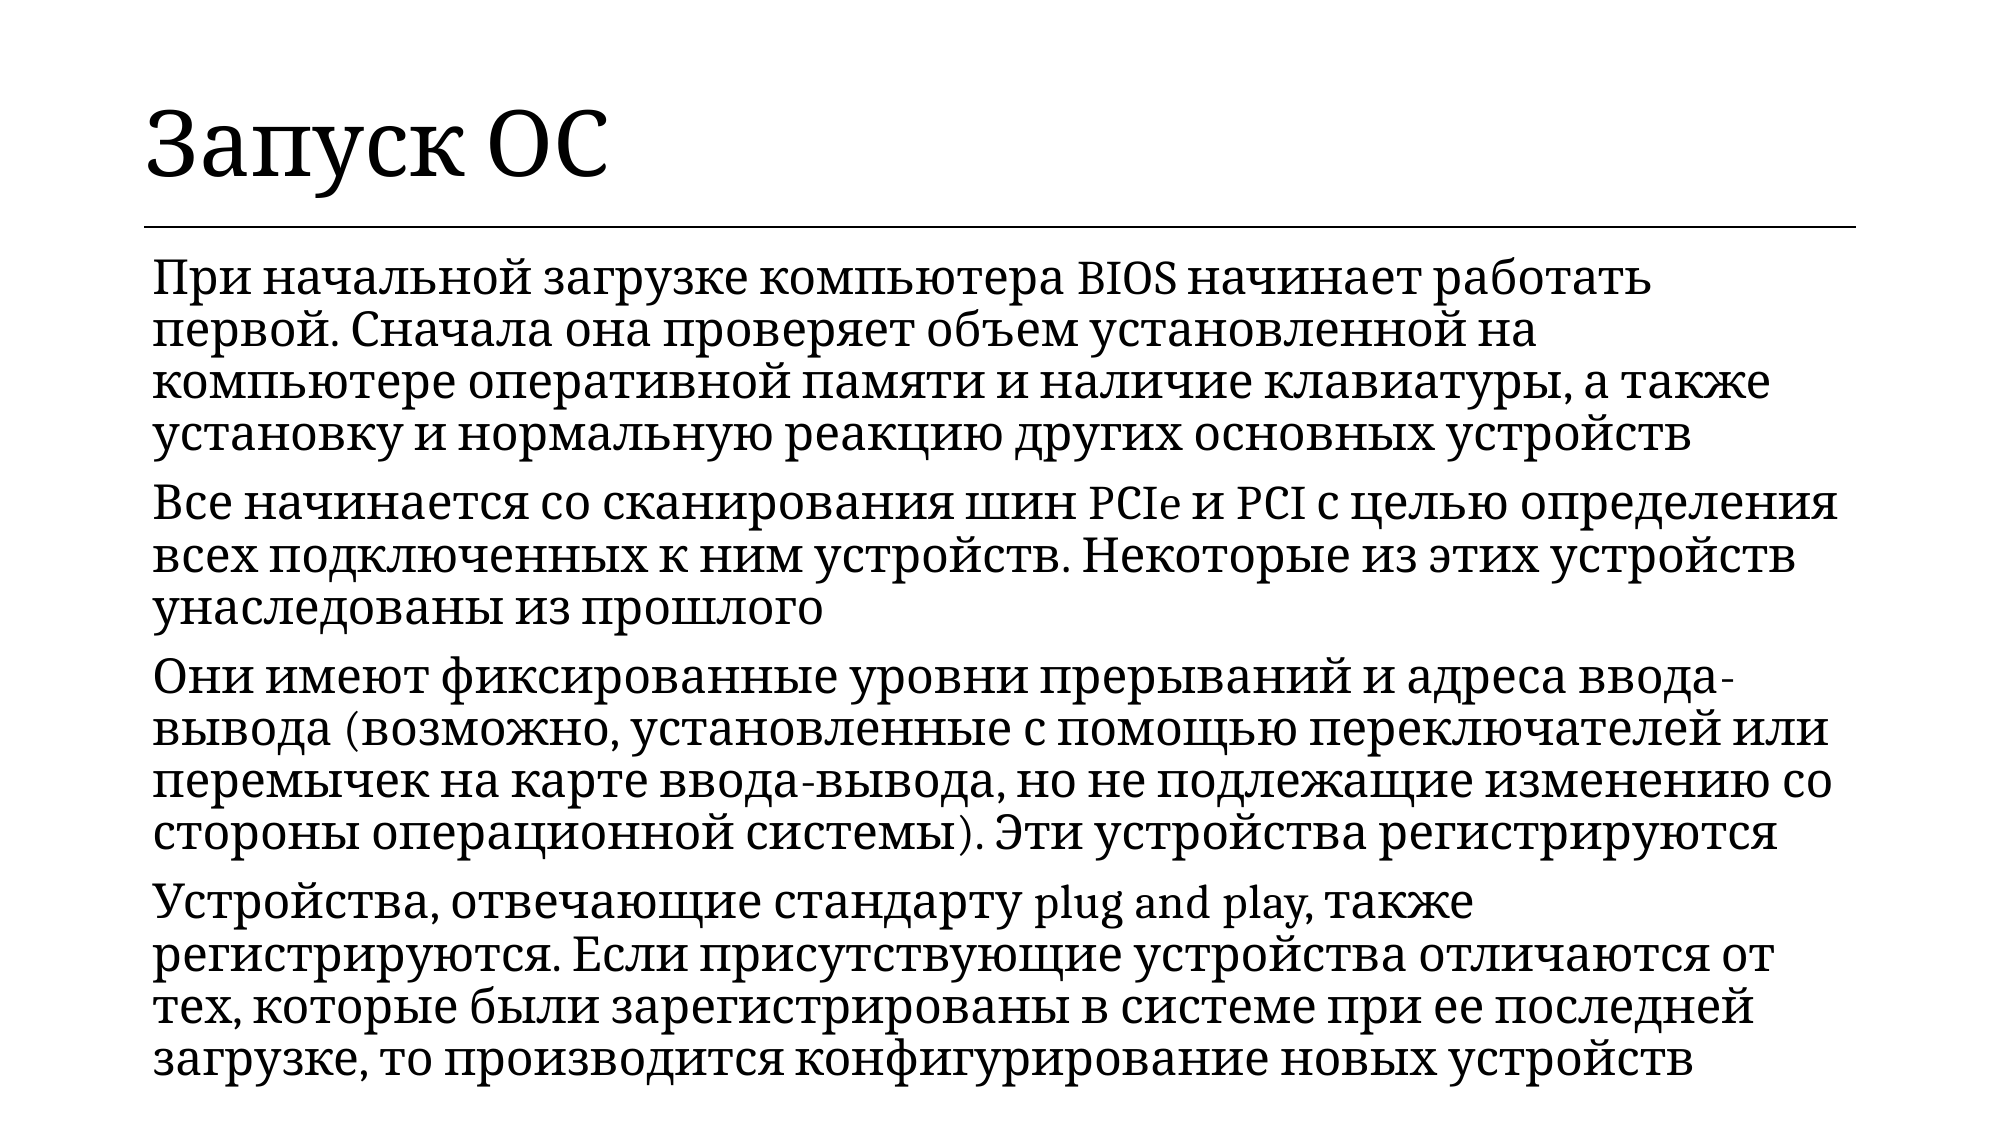

| Запуск ОС |
| --- |
При начальной загрузке компьютера BIOS начинает работать первой. Сначала она проверяет объем установленной на компьютере оперативной памяти и наличие клавиатуры, а также установку и нормальную реакцию других основных устройств
Все начинается со сканирования шин PCIe и PCI с целью определения всех подключенных к ним устройств. Некоторые из этих устройств унаследованы из прошлого
Они имеют фиксированные уровни прерываний и адреса ввода-вывода (возможно, установленные с помощью переключателей или перемычек на карте ввода-вывода, но не подлежащие изменению со стороны операционной системы). Эти устройства регистрируются
Устройства, отвечающие стандарту plug and play, также регистрируются. Если присутствующие устройства отличаются от тех, которые были зарегистрированы в системе при ее последней загрузке, то производится конфигурирование новых устройств